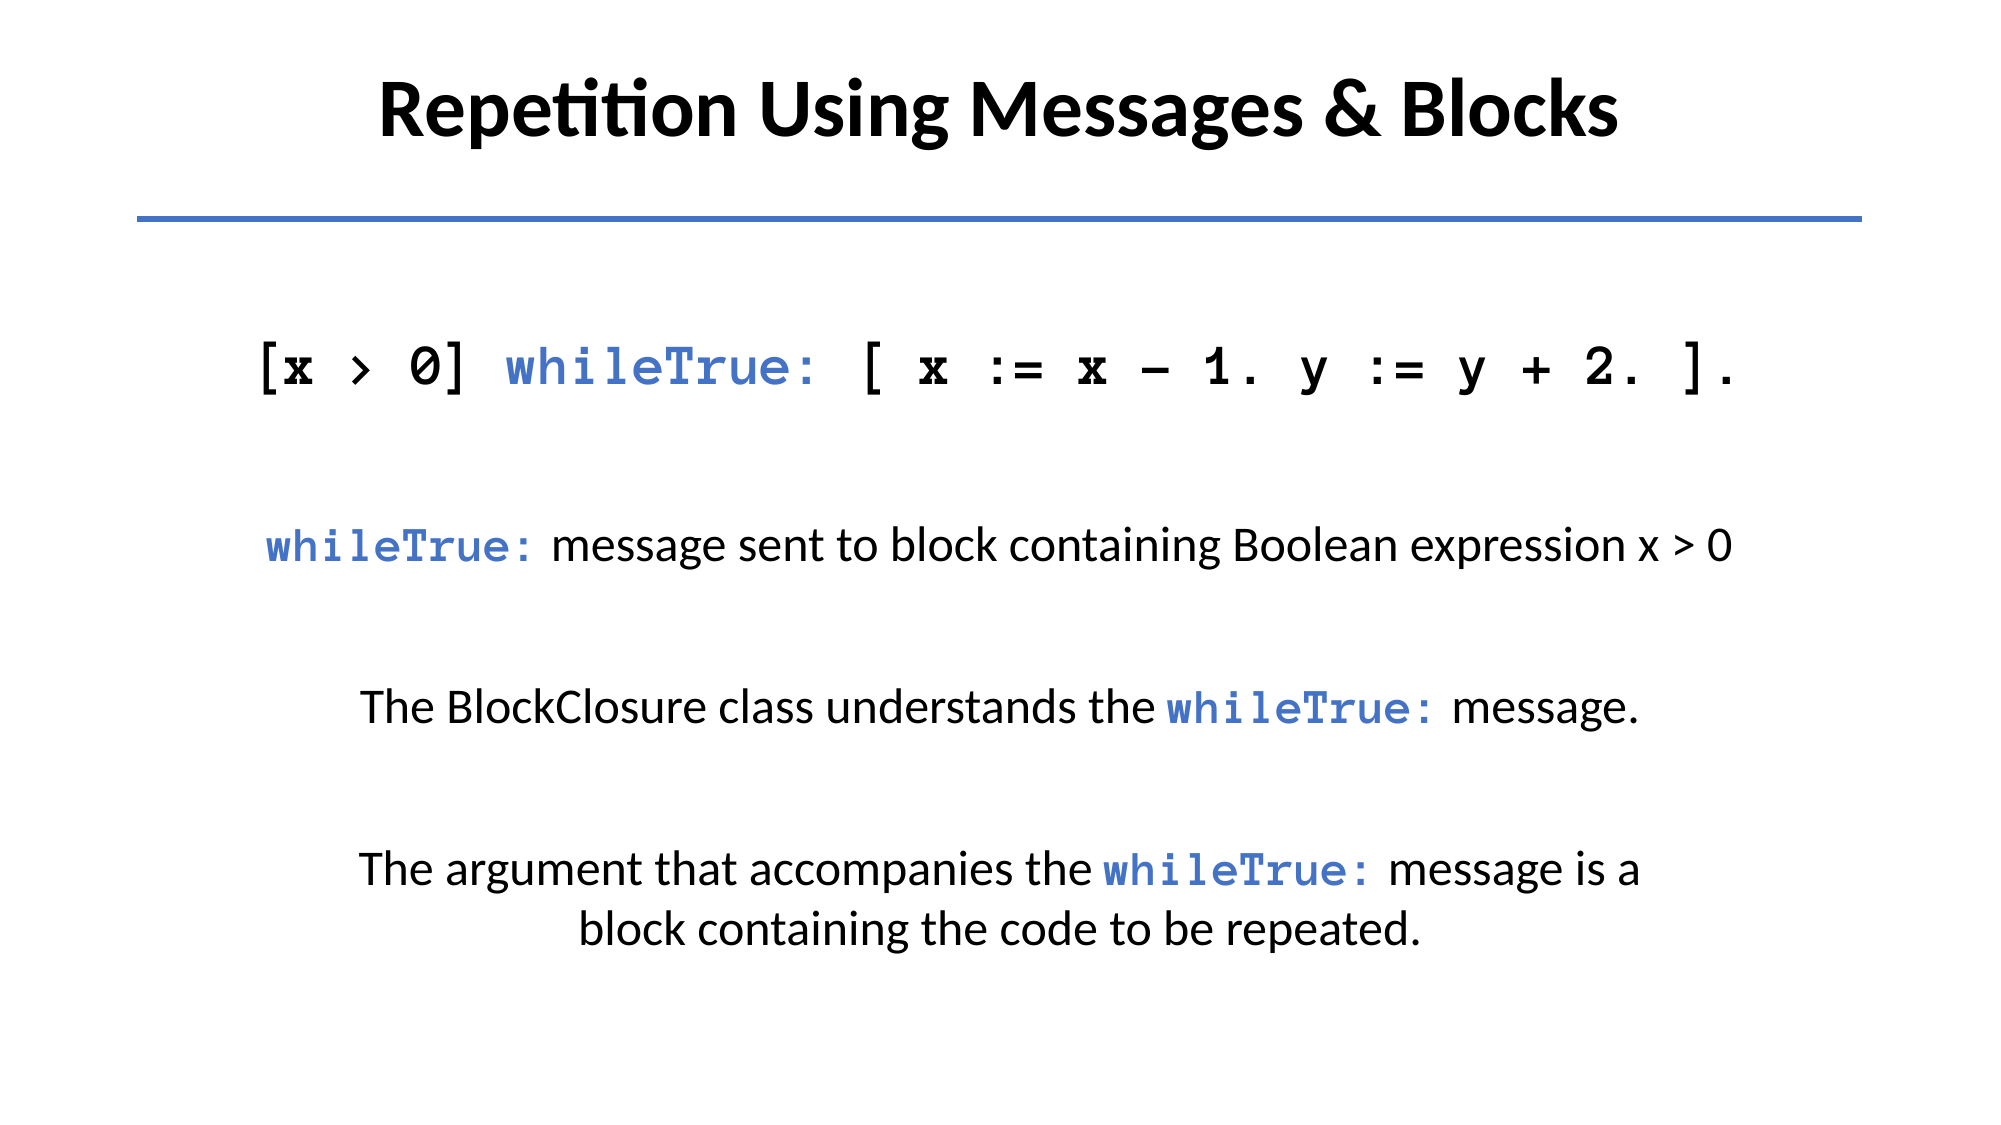

Repetition Using Messages & Blocks
[x > 0] whileTrue: [ x := x - 1. y := y + 2. ].
whileTrue: message sent to block containing Boolean expression x > 0
The BlockClosure class understands the whileTrue: message.
The argument that accompanies the whileTrue: message is a block containing the code to be repeated.